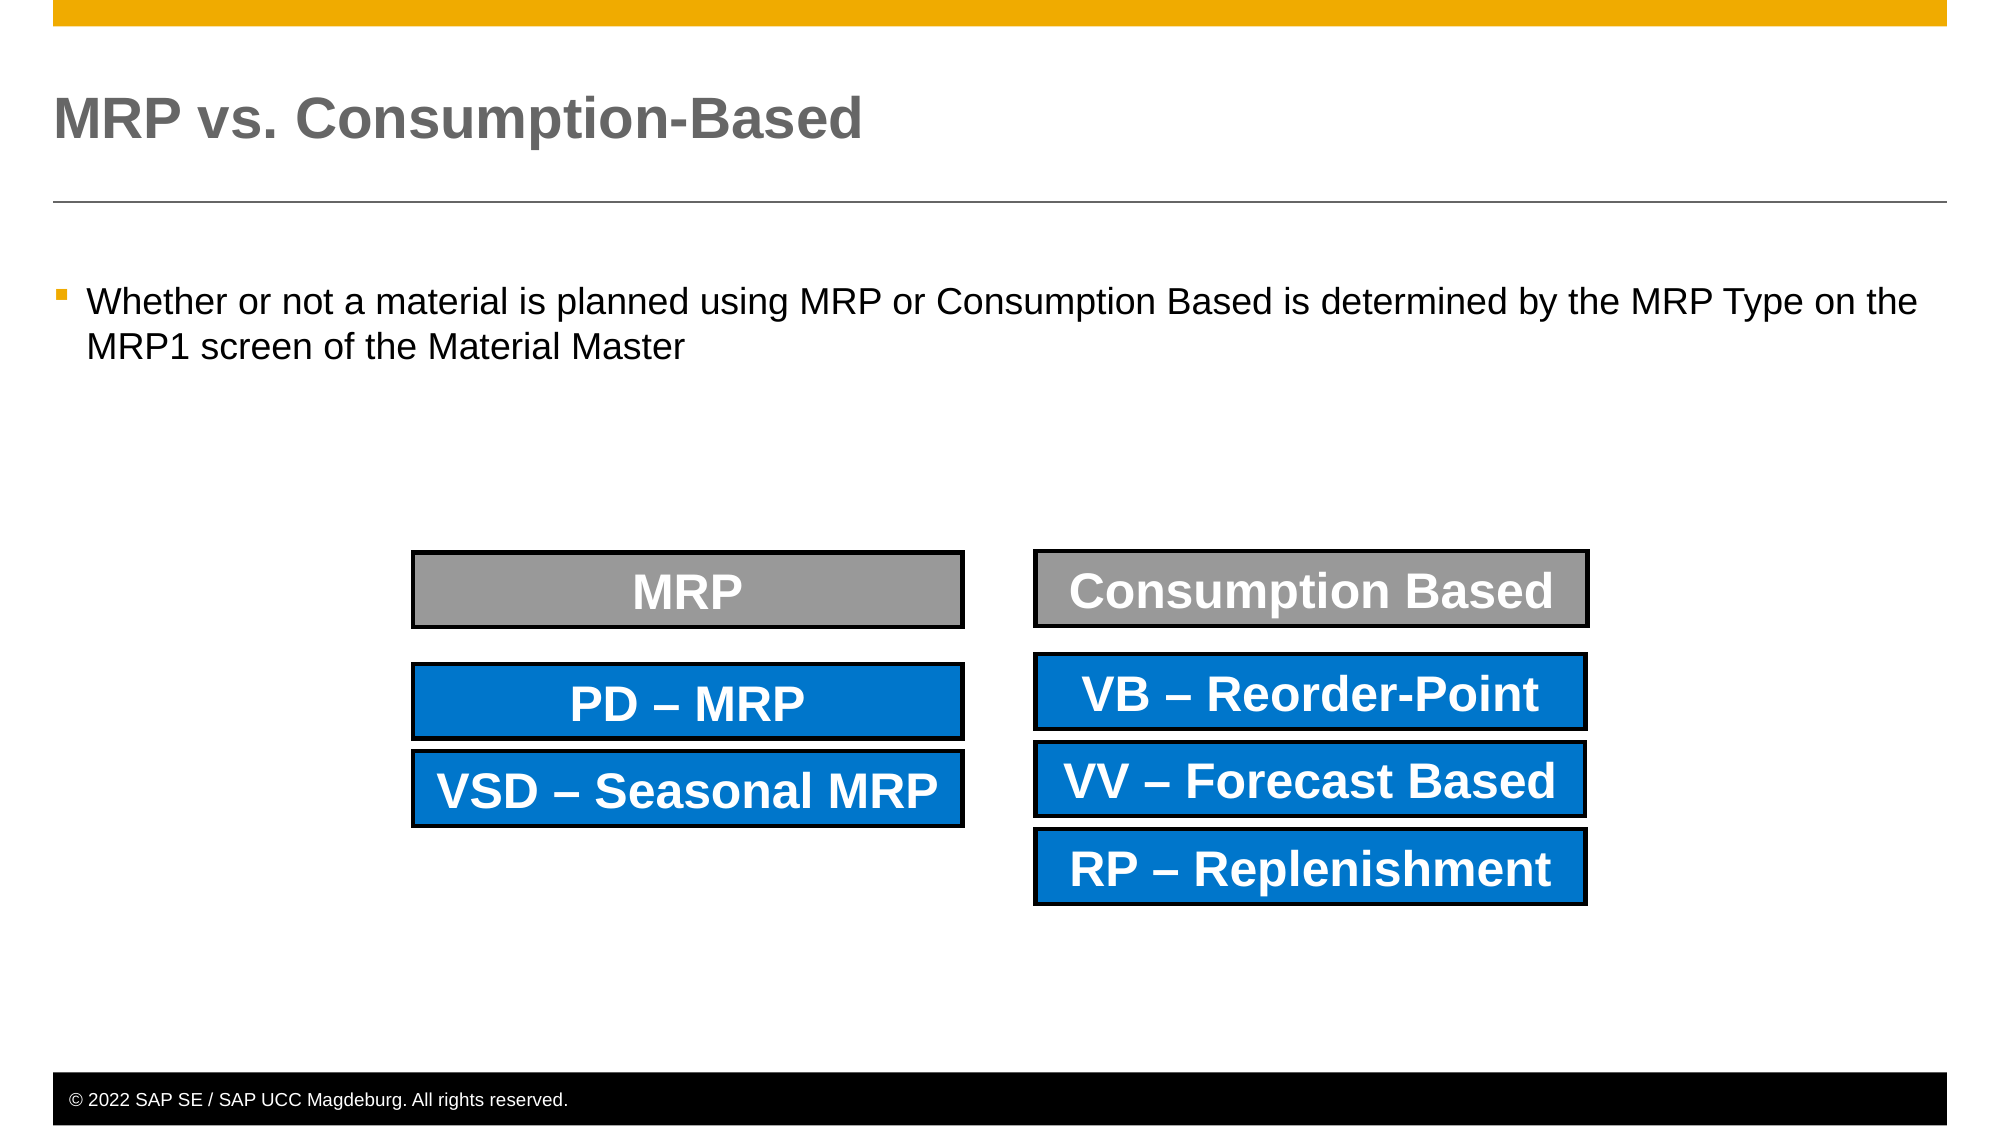

# MRP vs. Consumption-Based
Whether or not a material is planned using MRP or Consumption Based is determined by the MRP Type on the MRP1 screen of the Material Master

Consumption Based
MRP
VB – Reorder-Point
PD – MRP
VV – Forecast Based
VSD – Seasonal MRP
RP – Replenishment